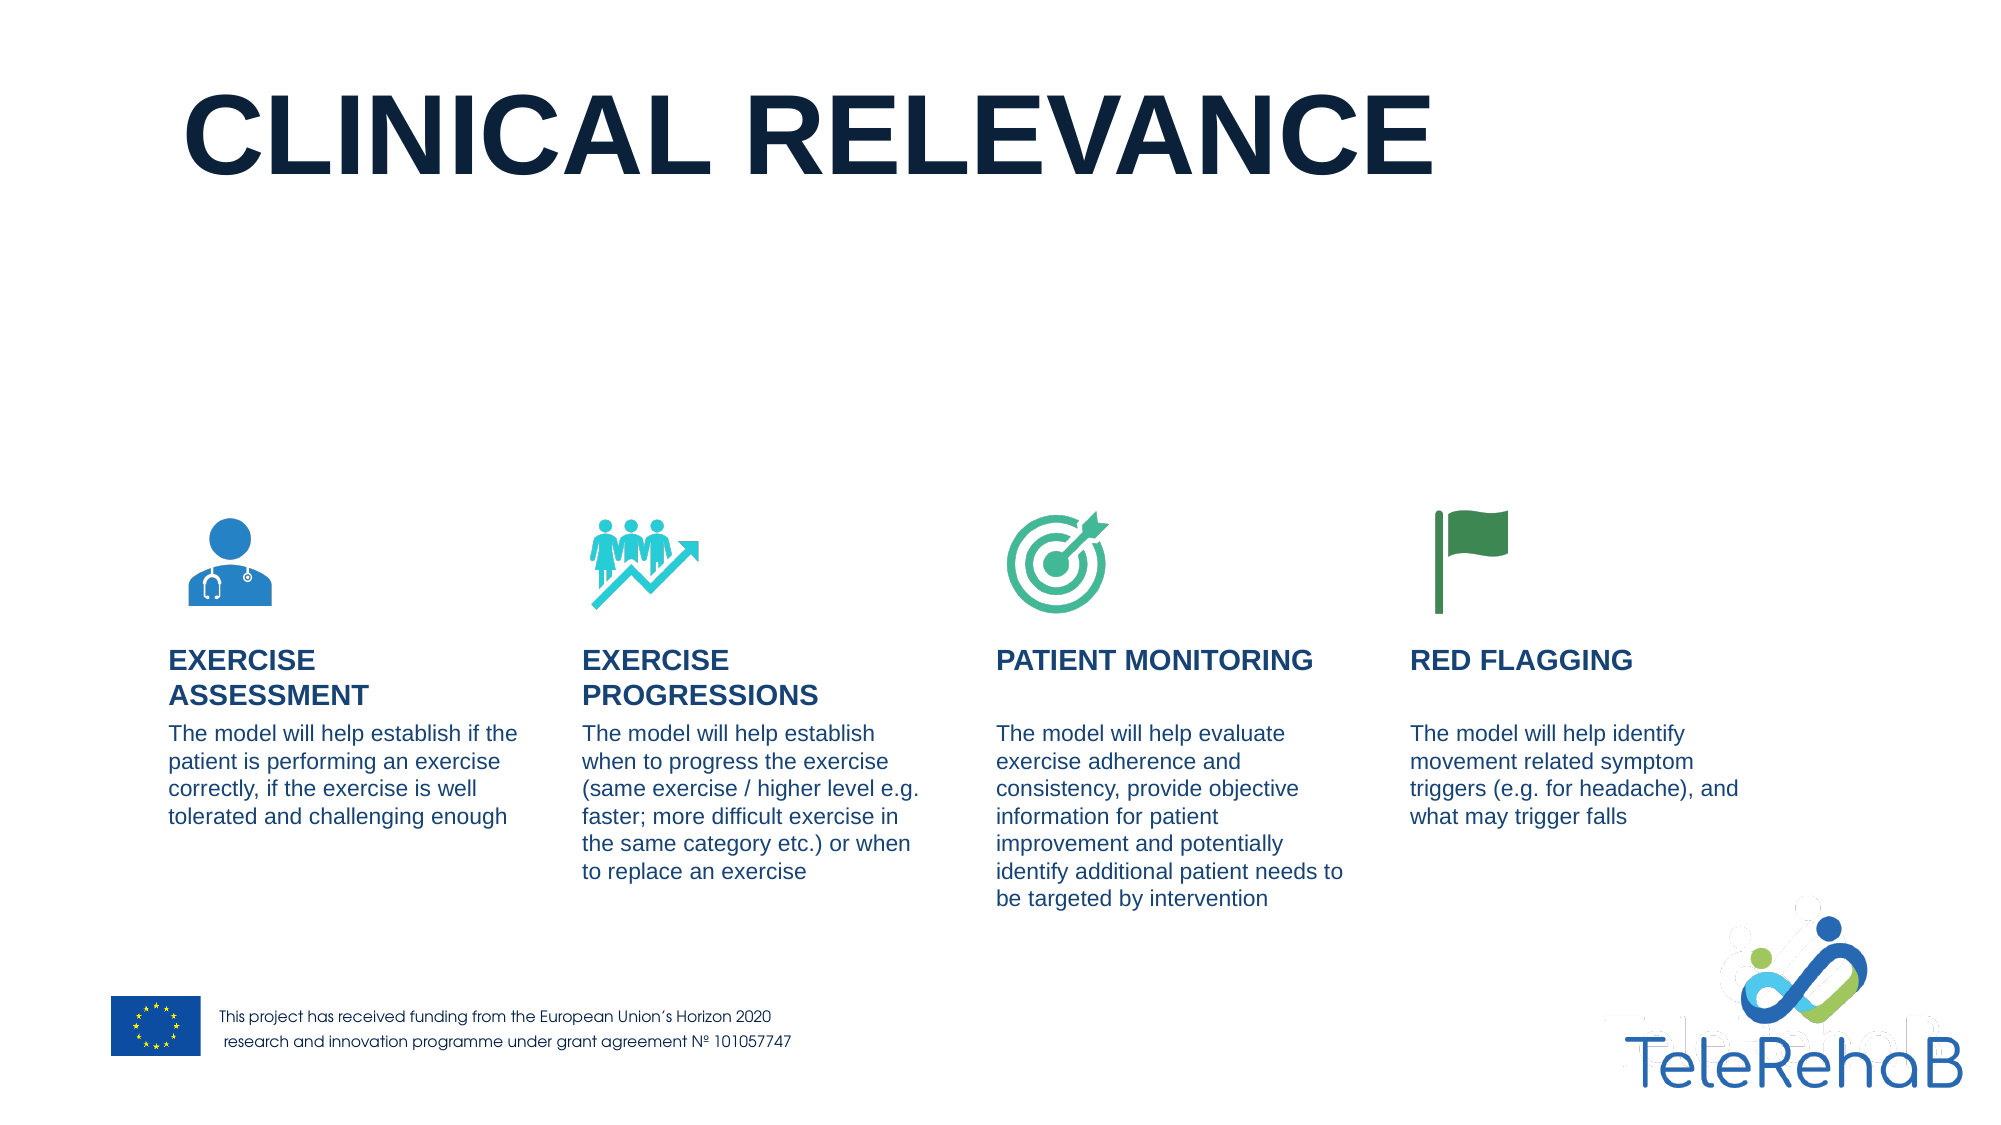

Clinical Relevance
EXERCISE ASSESSMENT
The model will help establish if the patient is performing an exercise correctly, if the exercise is well tolerated and challenging enough
EXERCISE PROGRESSIONS
The model will help establish when to progress the exercise (same exercise / higher level e.g. faster; more difficult exercise in the same category etc.) or when to replace an exercise
PATIENT MONITORING
The model will help evaluate exercise adherence and consistency, provide objective information for patient improvement and potentially identify additional patient needs to be targeted by intervention
RED FLAGGING
The model will help identify movement related symptom triggers (e.g. for headache), and what may trigger falls